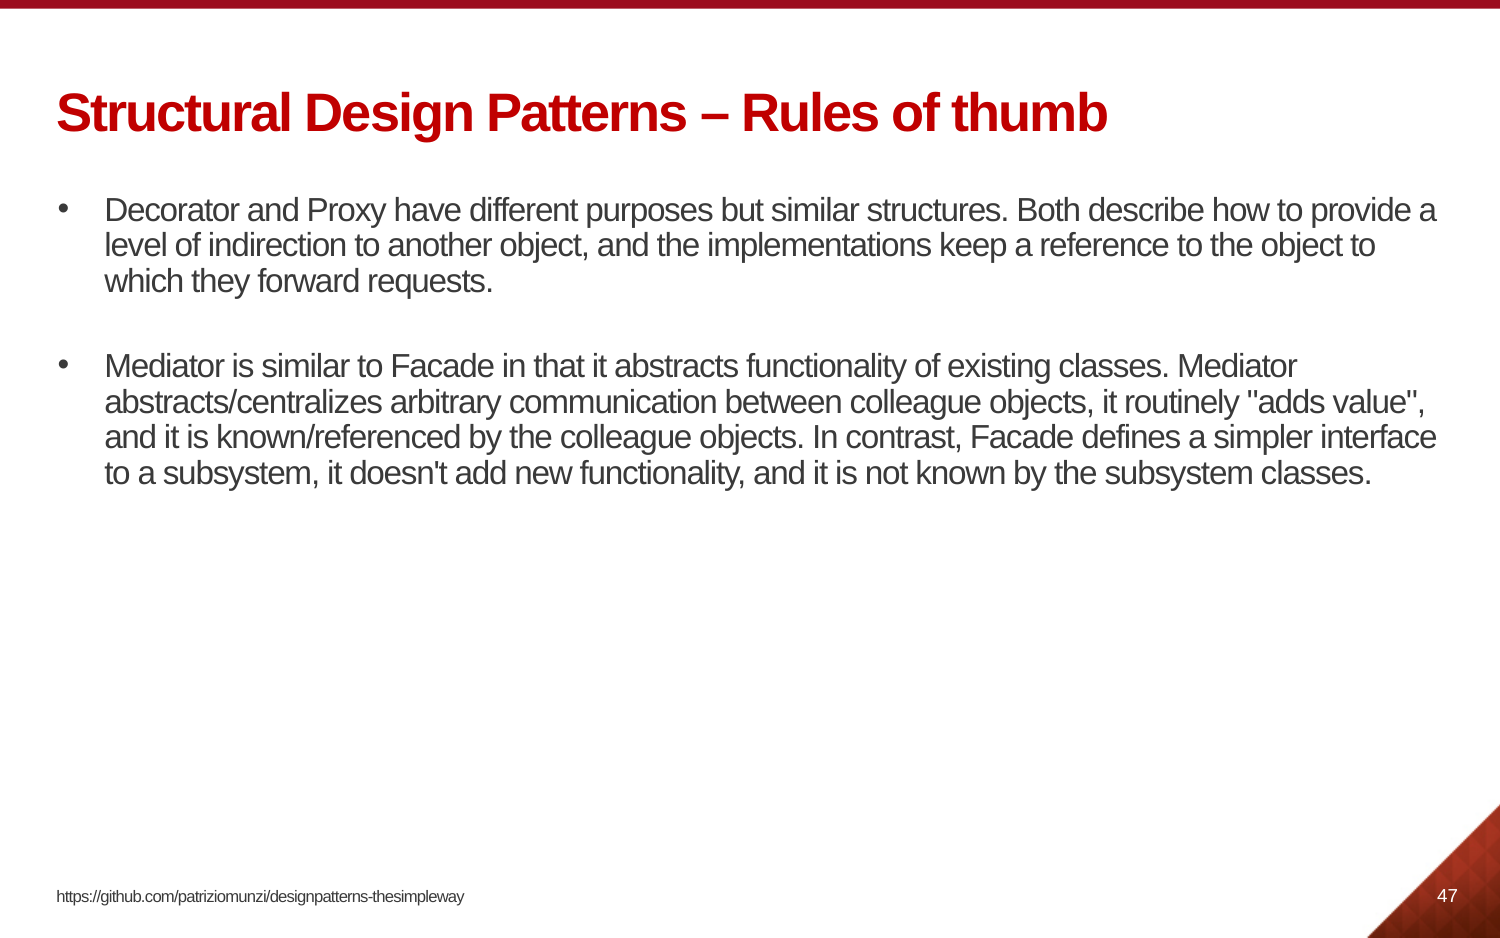

# Structural Design Patterns – Rules of thumb
Decorator and Proxy have different purposes but similar structures. Both describe how to provide a level of indirection to another object, and the implementations keep a reference to the object to which they forward requests.
Mediator is similar to Facade in that it abstracts functionality of existing classes. Mediator abstracts/centralizes arbitrary communication between colleague objects, it routinely "adds value", and it is known/referenced by the colleague objects. In contrast, Facade defines a simpler interface to a subsystem, it doesn't add new functionality, and it is not known by the subsystem classes.
47
https://github.com/patriziomunzi/designpatterns-thesimpleway